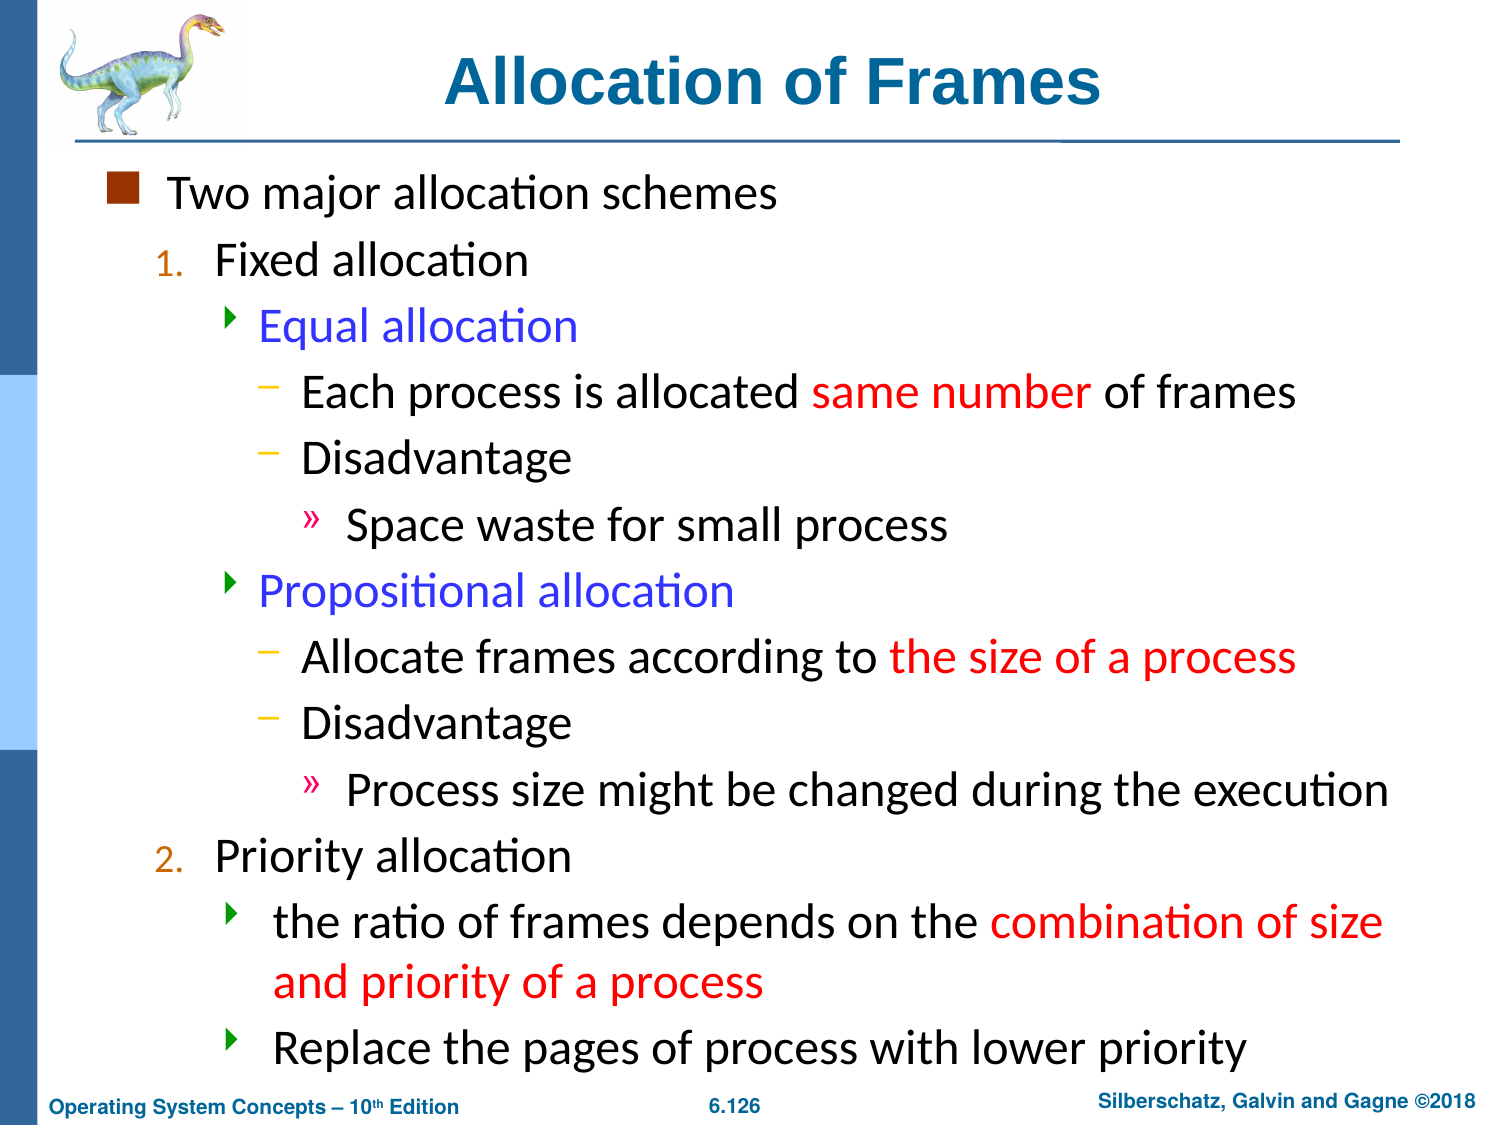

# Allocation of Frames
Two major allocation schemes
Fixed allocation
Equal allocation
Each process is allocated same number of frames
Disadvantage
Space waste for small process
Propositional allocation
Allocate frames according to the size of a process
Disadvantage
Process size might be changed during the execution
Priority allocation
the ratio of frames depends on the combination of size and priority of a process
Replace the pages of process with lower priority